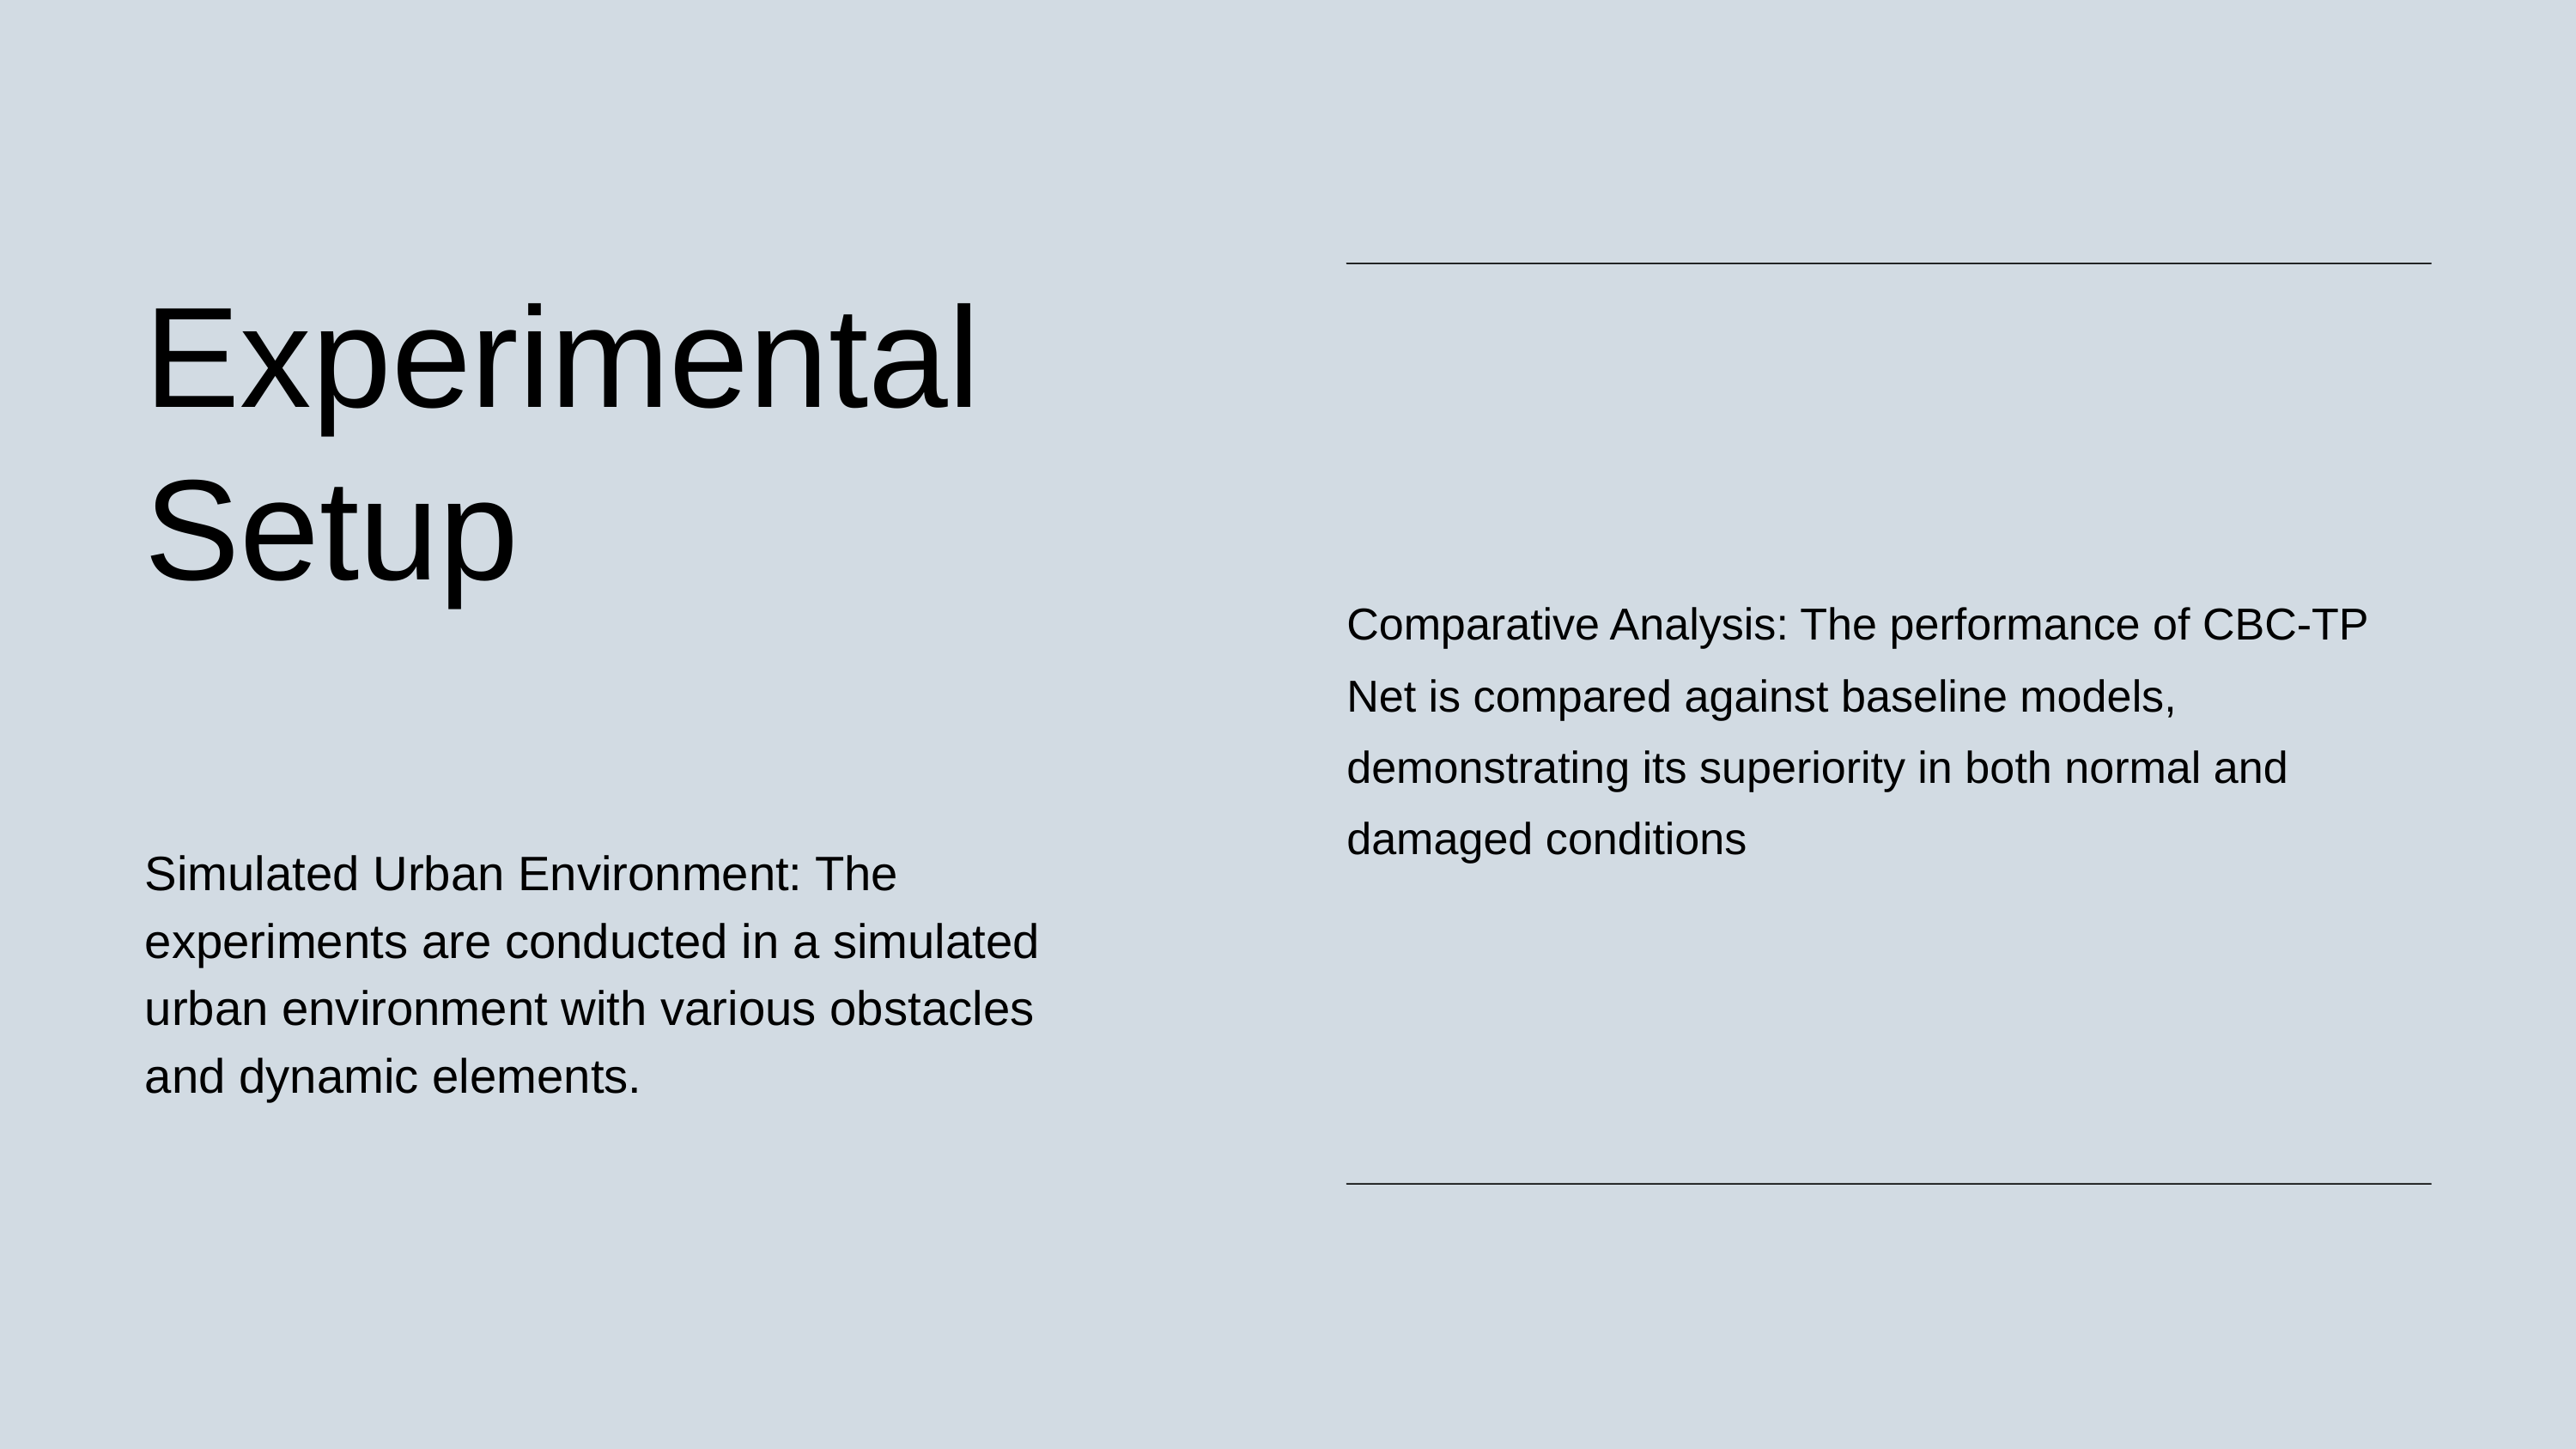

Experimental Setup
Comparative Analysis: The performance of CBC-TP Net is compared against baseline models, demonstrating its superiority in both normal and damaged conditions
Simulated Urban Environment: The experiments are conducted in a simulated urban environment with various obstacles and dynamic elements.